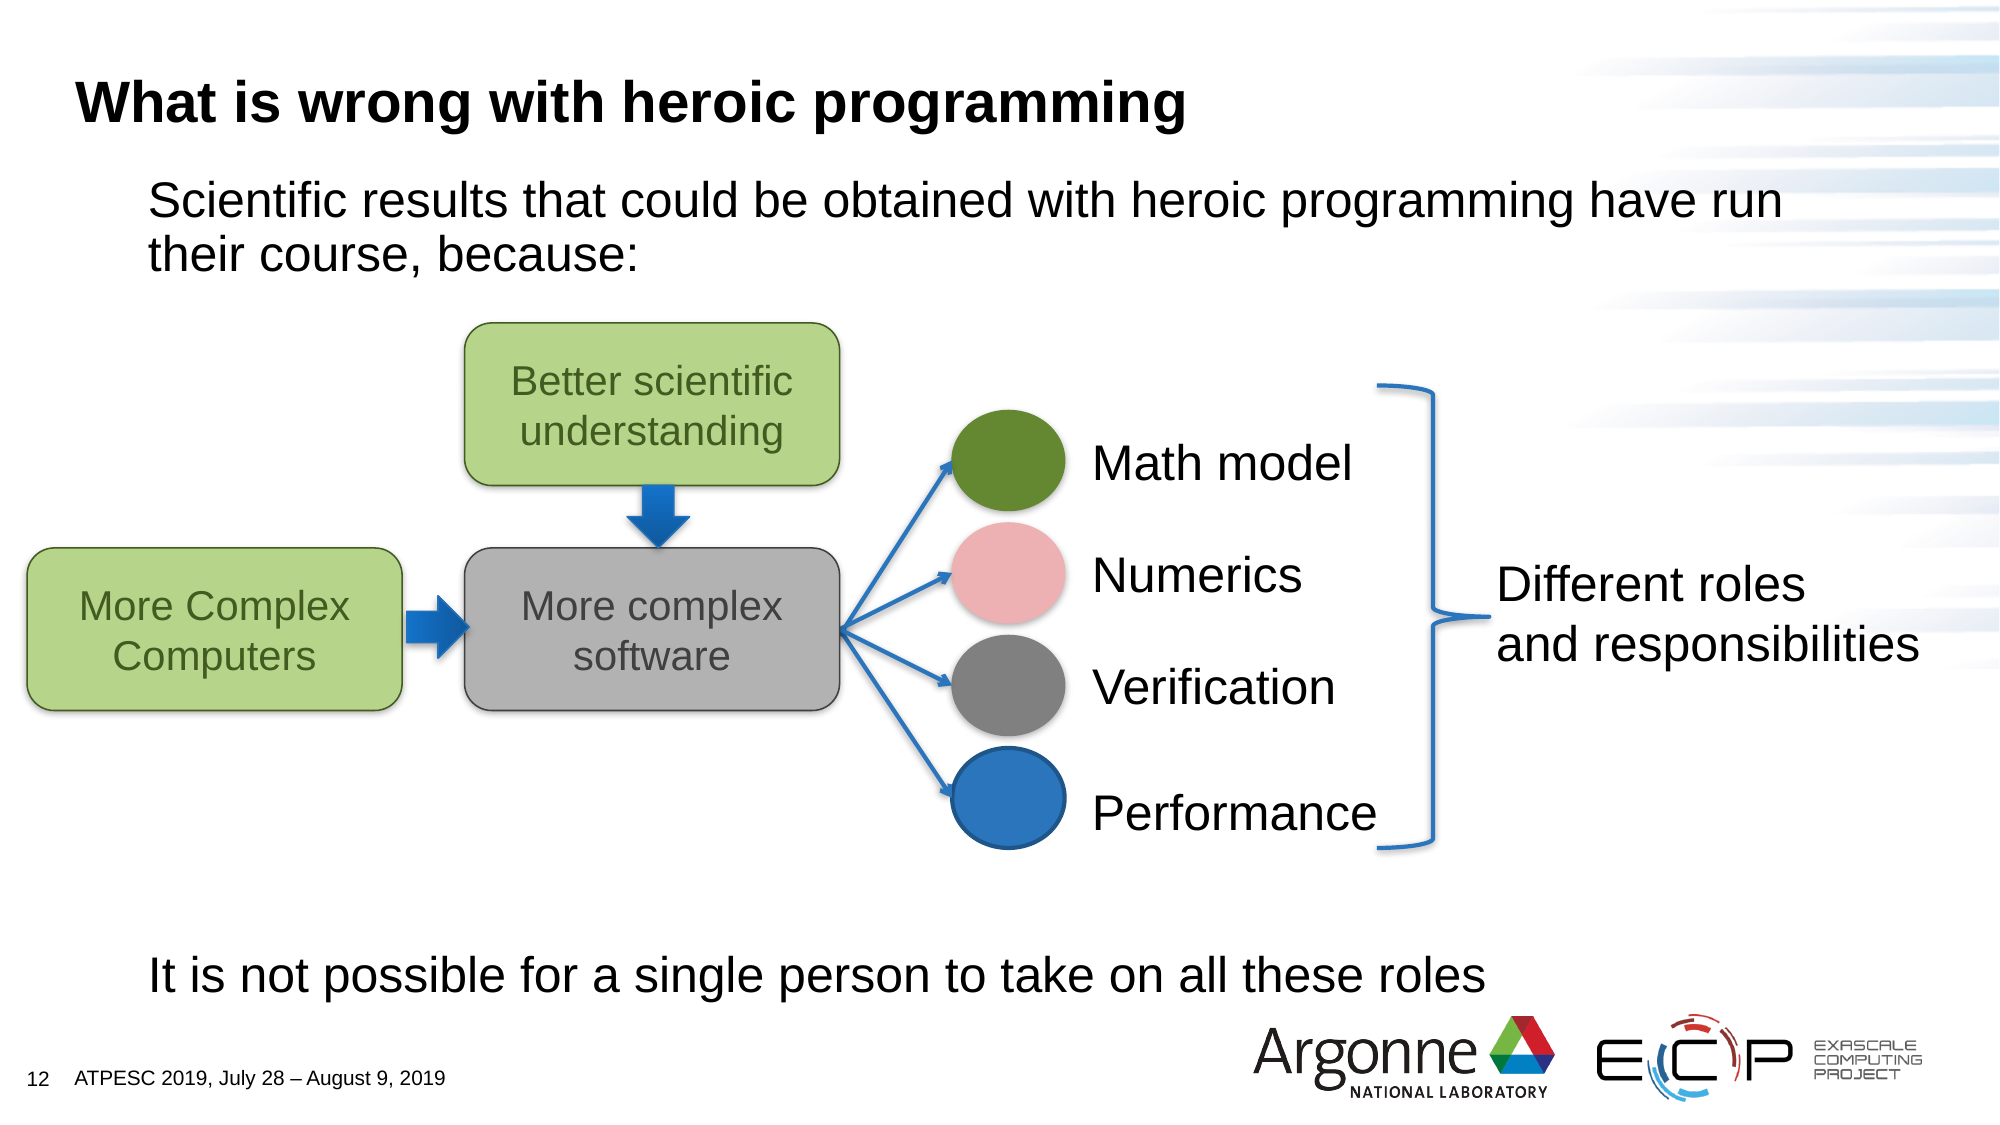

# What is wrong with heroic programming
Scientific results that could be obtained with heroic programming have run their course, because:

It is not possible for a single person to take on all these roles
Better scientific understanding

Math model
Numerics
Verification
Performance

More complex software
Different roles
and responsibilities
More Complex Computers